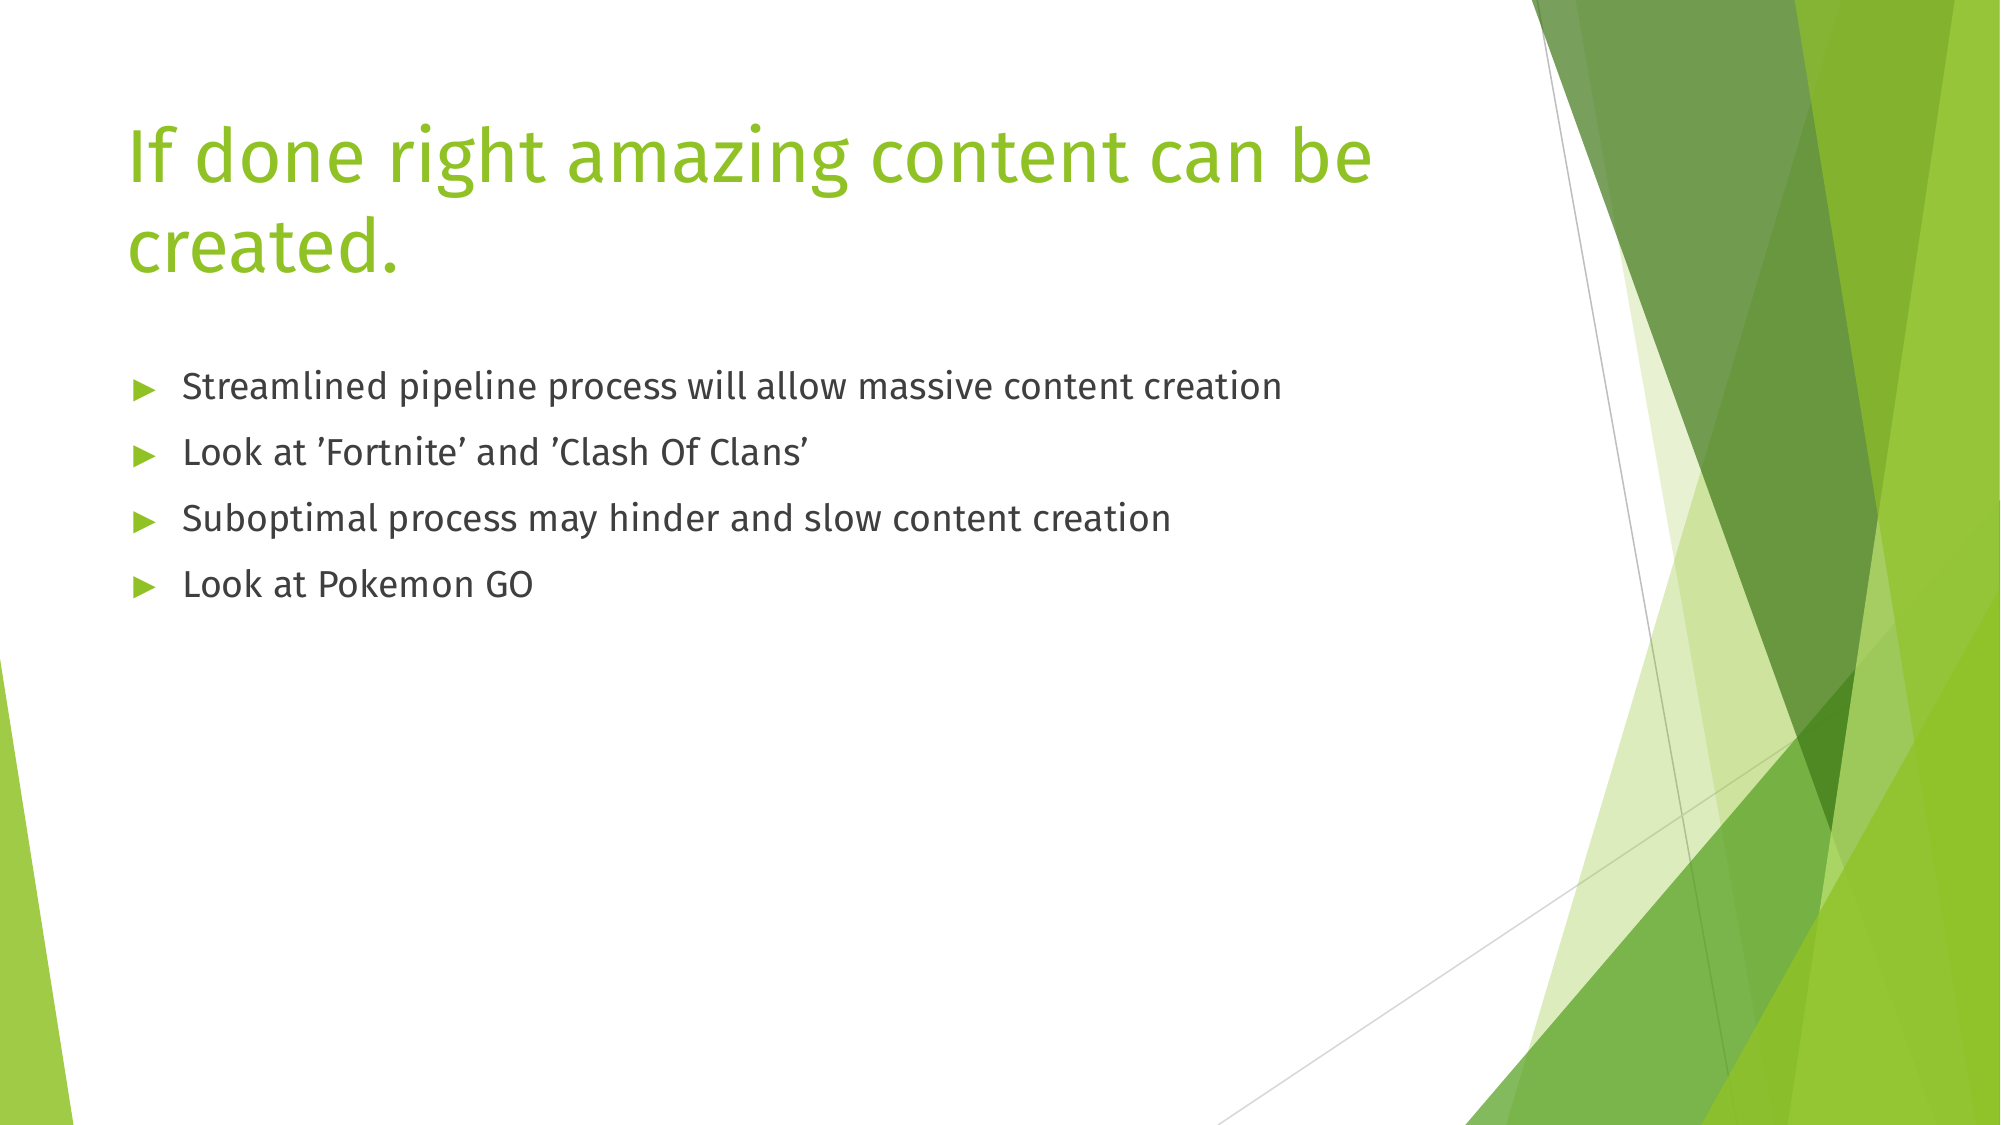

# If done right amazing content can be created.
Streamlined pipeline process will allow massive content creation
Look at ’Fortnite’ and ’Clash Of Clans’
Suboptimal process may hinder and slow content creation
Look at Pokemon GO